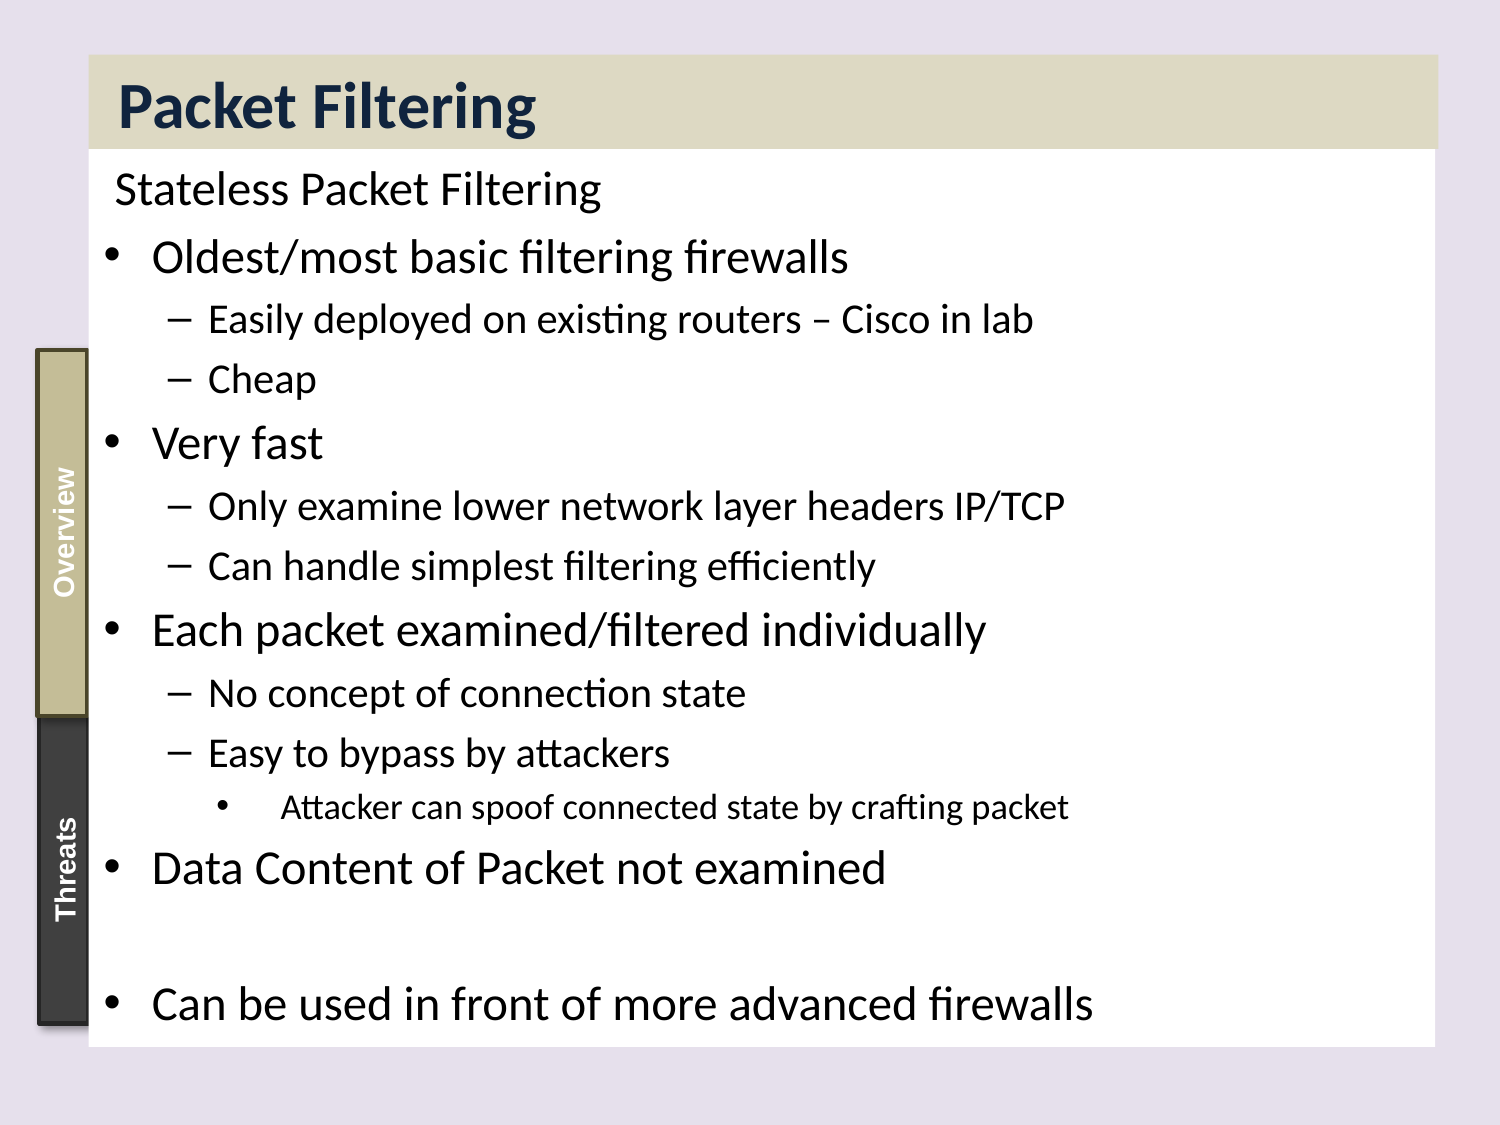

# Packet Filtering
 Stateless Packet Filtering
Oldest/most basic filtering firewalls
Easily deployed on existing routers – Cisco in lab
Cheap
Very fast
Only examine lower network layer headers IP/TCP
Can handle simplest filtering efficiently
Each packet examined/filtered individually
No concept of connection state
Easy to bypass by attackers
Attacker can spoof connected state by crafting packet
Data Content of Packet not examined

Can be used in front of more advanced firewalls

Overview
Threats